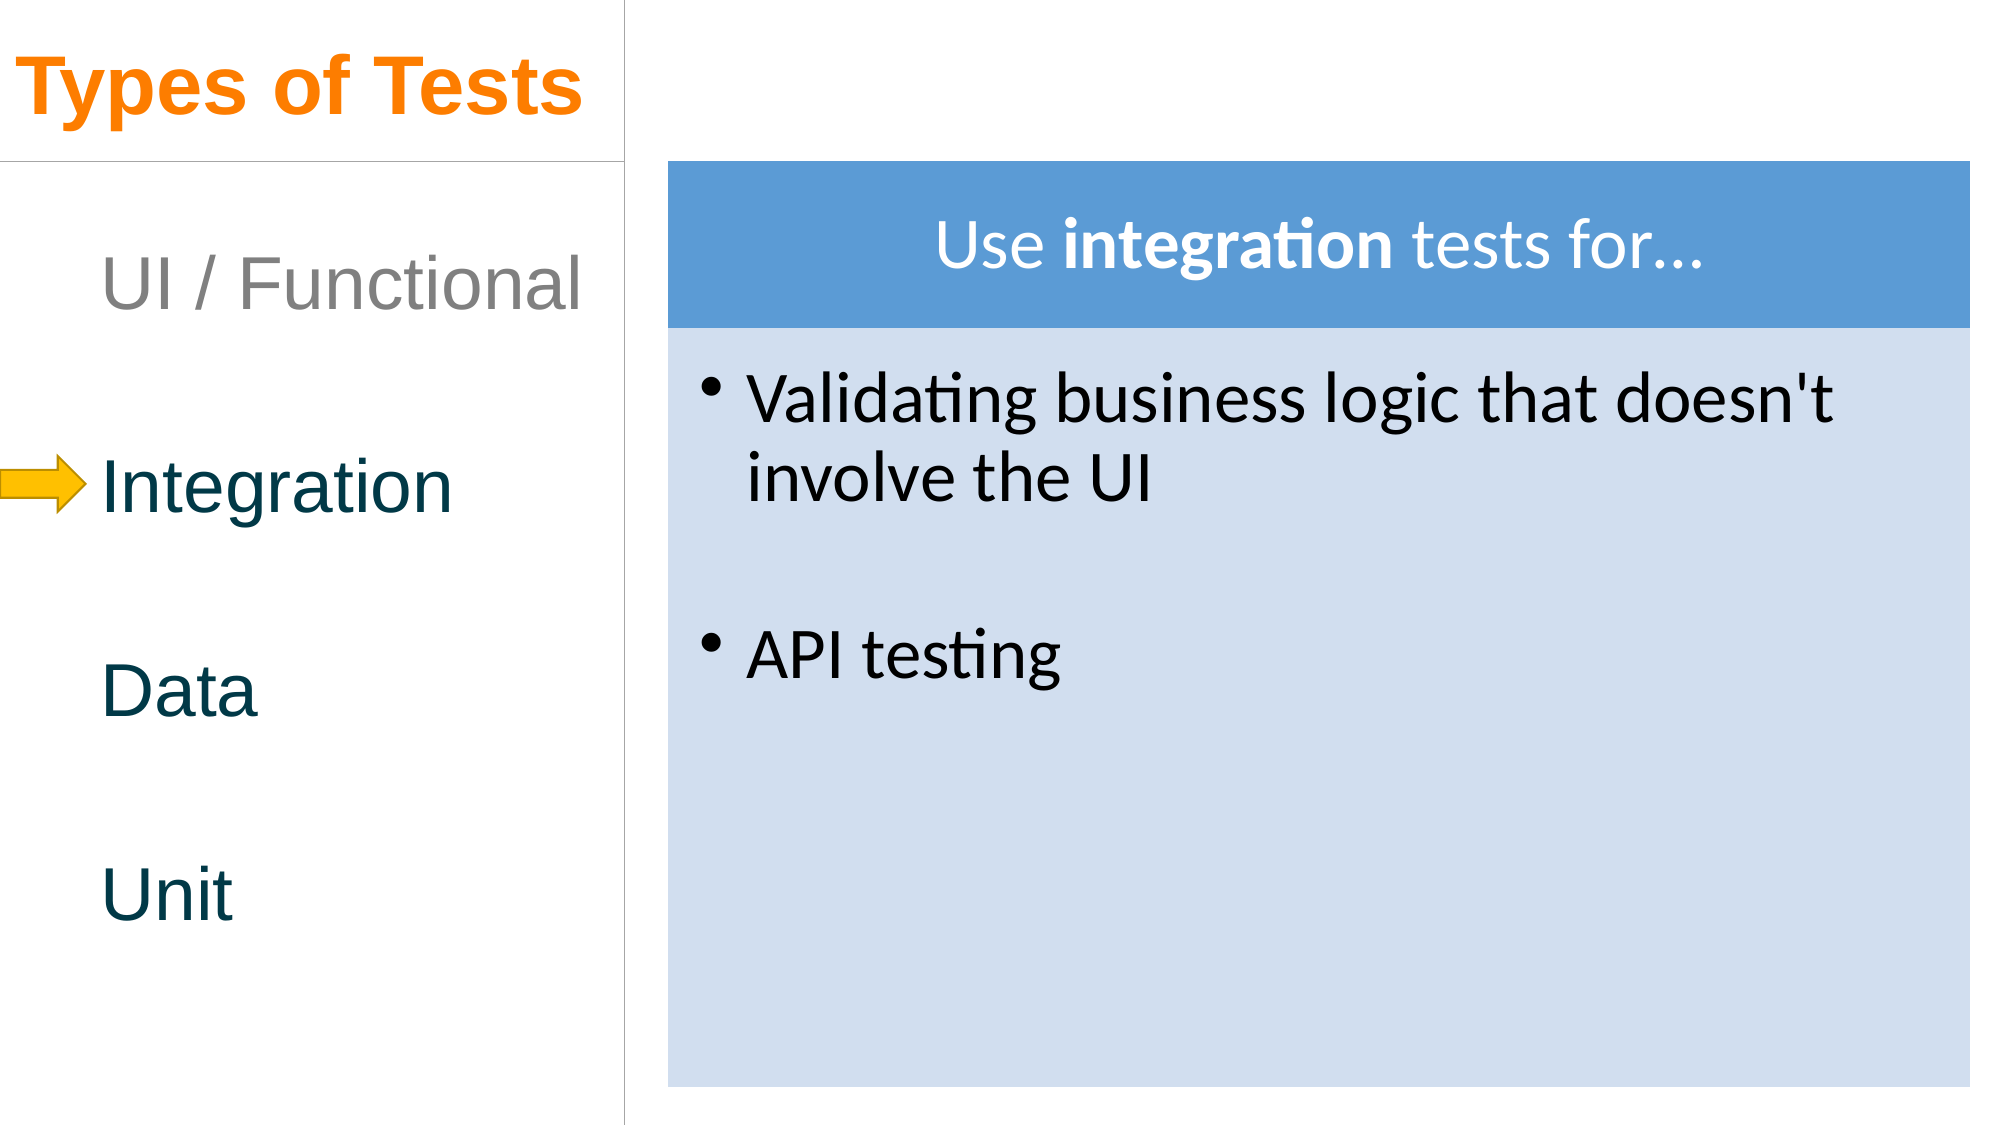

# Types of Tests

Use integration tests for…
UI / Functional

Integration

Data

Unit

Validating business logic that doesn't involve the UI
API testing